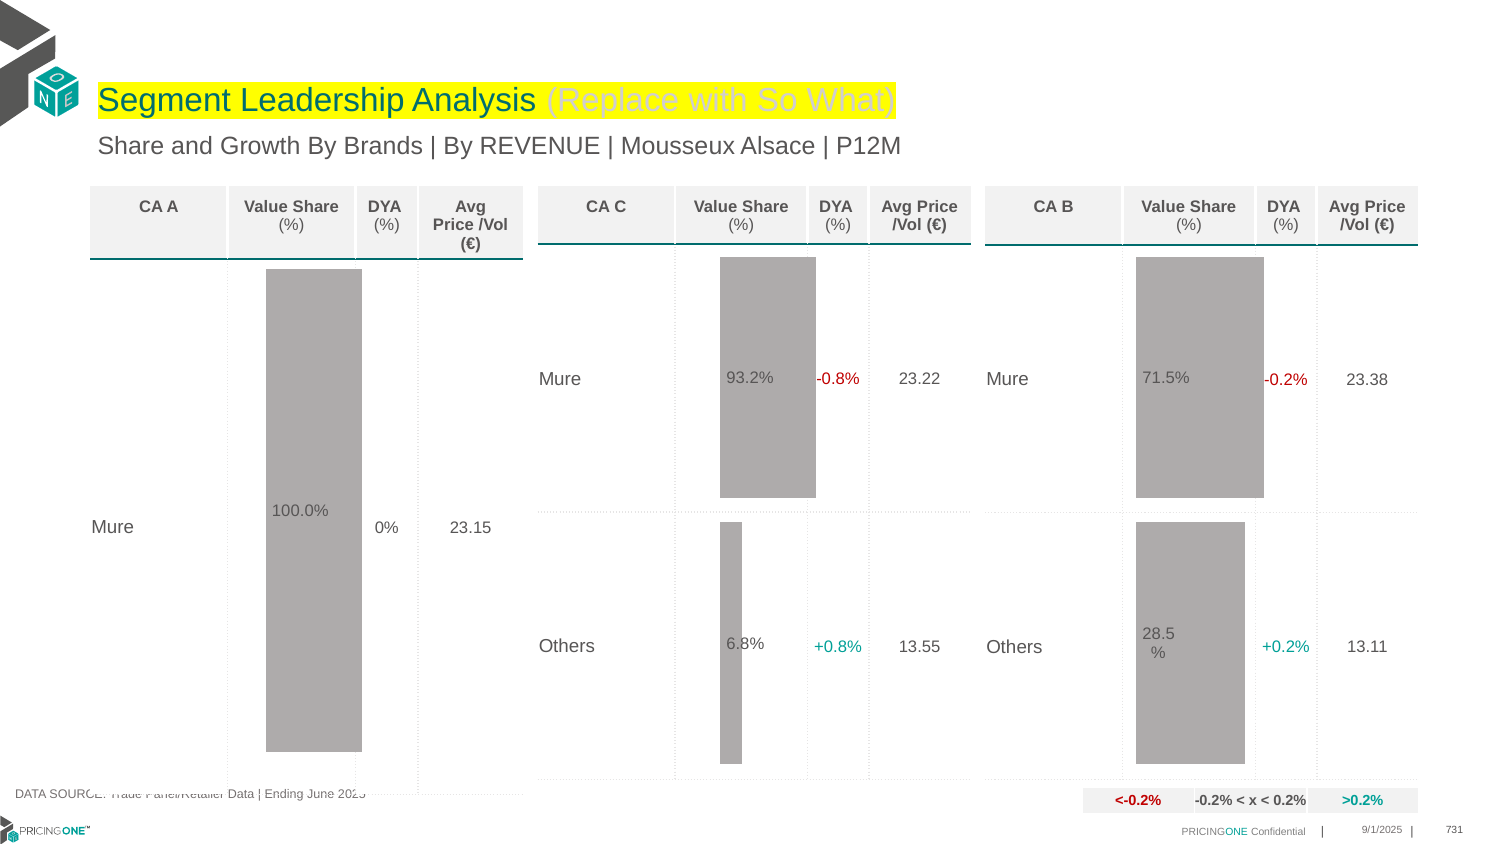

# Segment Leadership Analysis (Replace with So What)
Share and Growth By Brands | By REVENUE | Mousseux Alsace | P12M
| CA C | Value Share (%) | DYA (%) | Avg Price /Vol (€) |
| --- | --- | --- | --- |
| Mure |  | -0.8% | 23.22 |
| Others |  | +0.8% | 13.55 |
| CA A | Value Share (%) | DYA (%) | Avg Price /Vol (€) |
| --- | --- | --- | --- |
| Mure |  | 0% | 23.15 |
| CA B | Value Share (%) | DYA (%) | Avg Price /Vol (€) |
| --- | --- | --- | --- |
| Mure |  | -0.2% | 23.38 |
| Others |  | +0.2% | 13.11 |

### Chart

| Category | Mousseux Alsace | CA A |
|---|---|
|  | 1.0 |

### Chart

| Category | Mousseux Alsace | CA C |
|---|---|
|  | 0.9318711227717431 |

### Chart

| Category | Mousseux Alsace | CA B |
|---|---|
|  | 0.7146843354912028 |
DATA SOURCE: Trade Panel/Retailer Data | Ending June 2025
| <-0.2% | -0.2% < x < 0.2% | >0.2% |
| --- | --- | --- |

9/1/2025
731